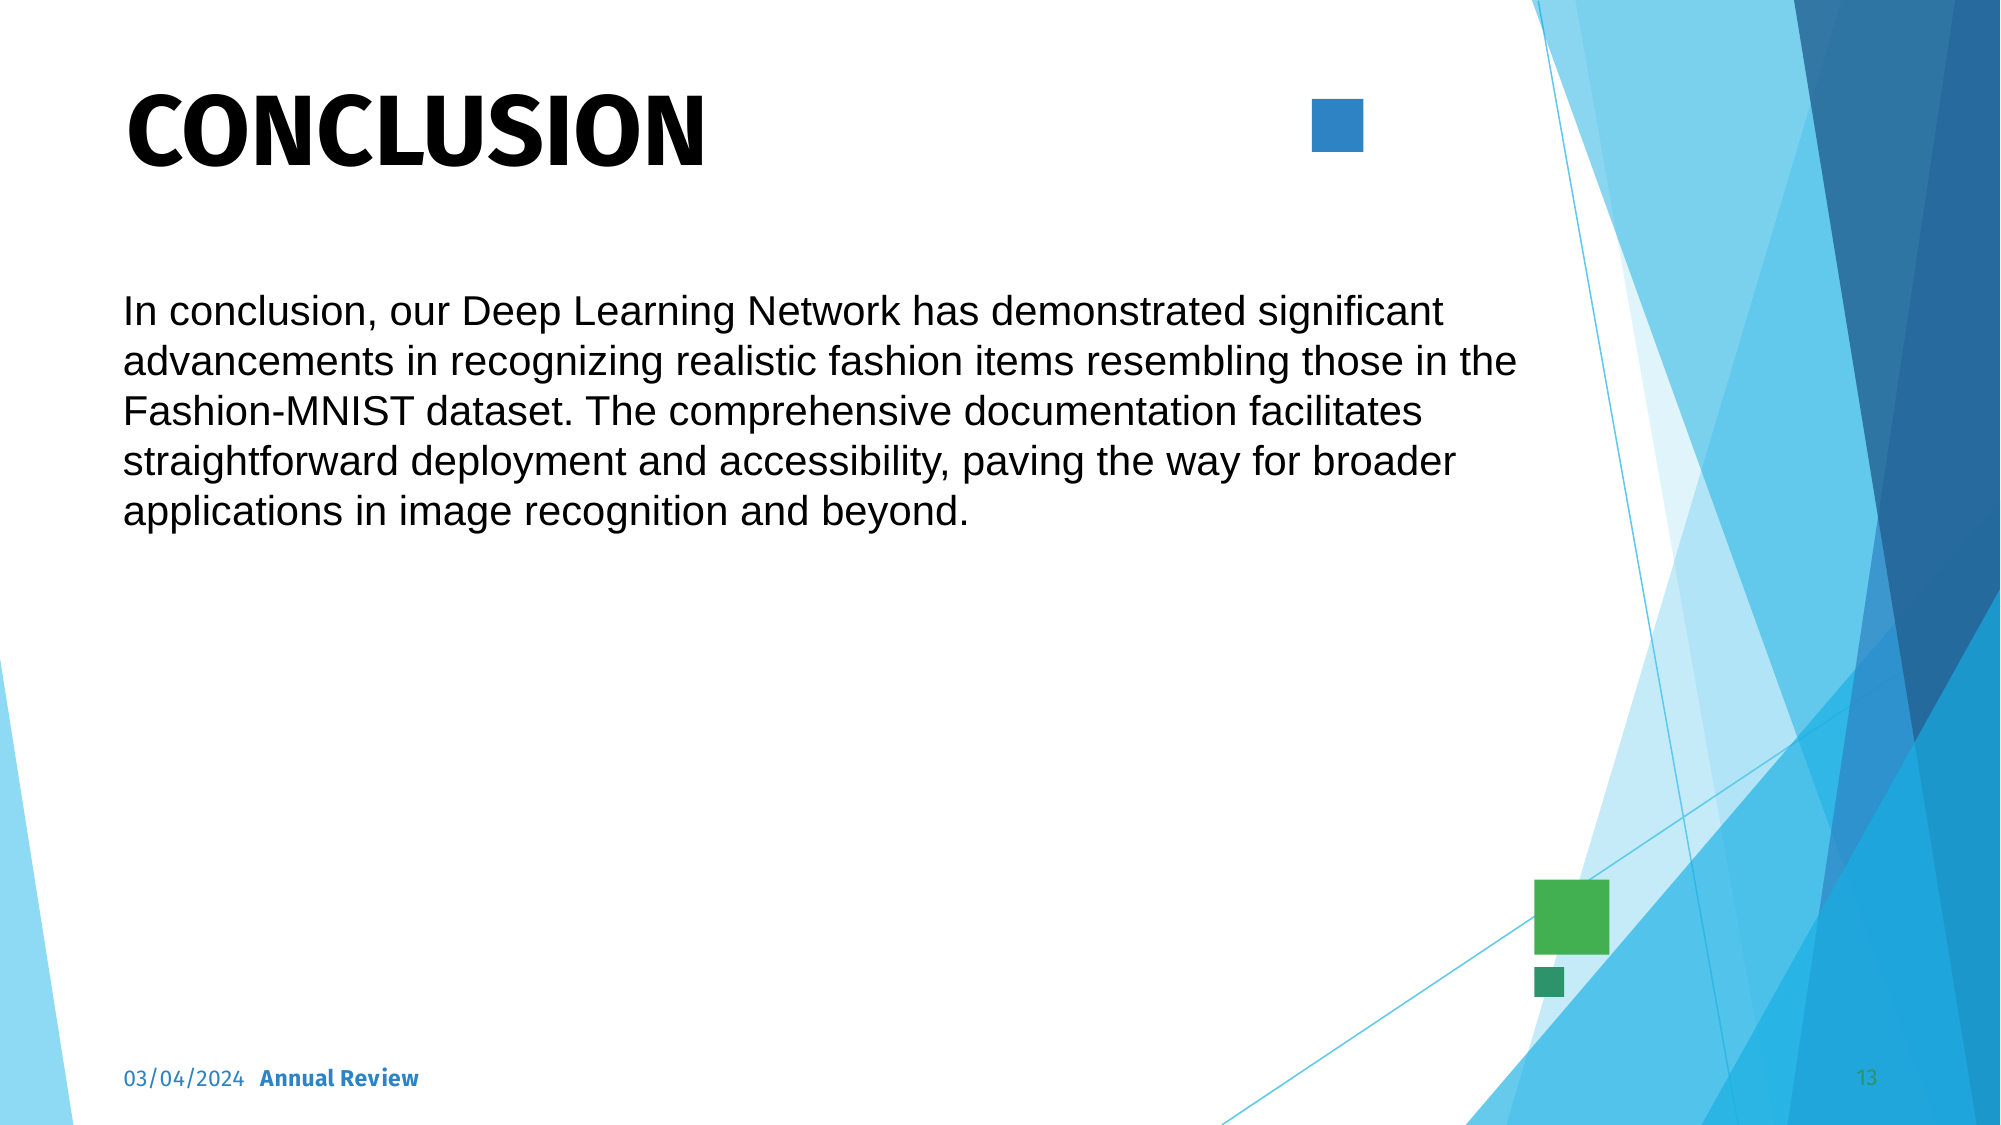

# CONCLUSION

In conclusion, our Deep Learning Network has demonstrated significant advancements in recognizing realistic fashion items resembling those in the Fashion-MNIST dataset. The comprehensive documentation facilitates straightforward deployment and accessibility, paving the way for broader applications in image recognition and beyond.

13
03/04/2024  Annual Review